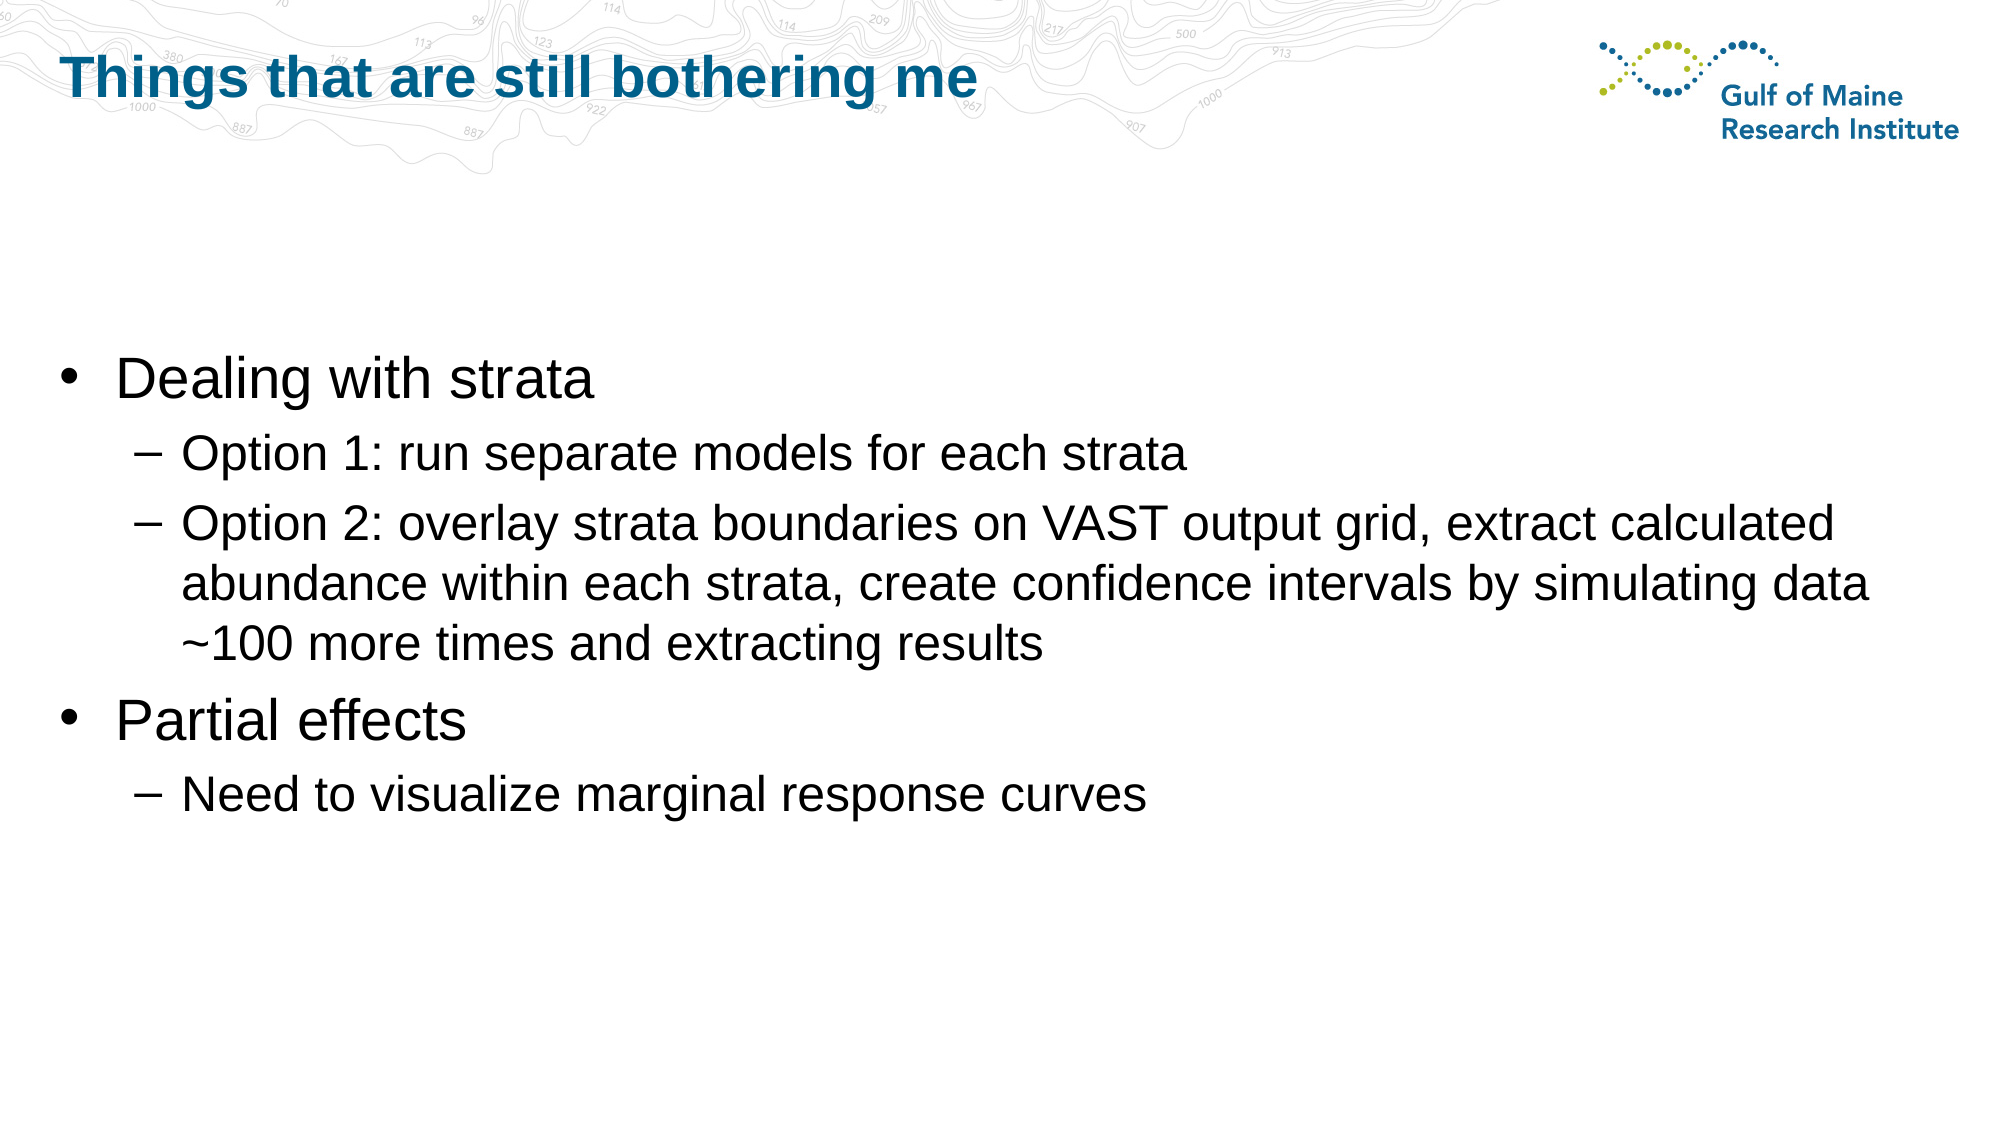

# Things that are still bothering me
Dealing with strata
Option 1: run separate models for each strata
Option 2: overlay strata boundaries on VAST output grid, extract calculated abundance within each strata, create confidence intervals by simulating data ~100 more times and extracting results
Partial effects
Need to visualize marginal response curves